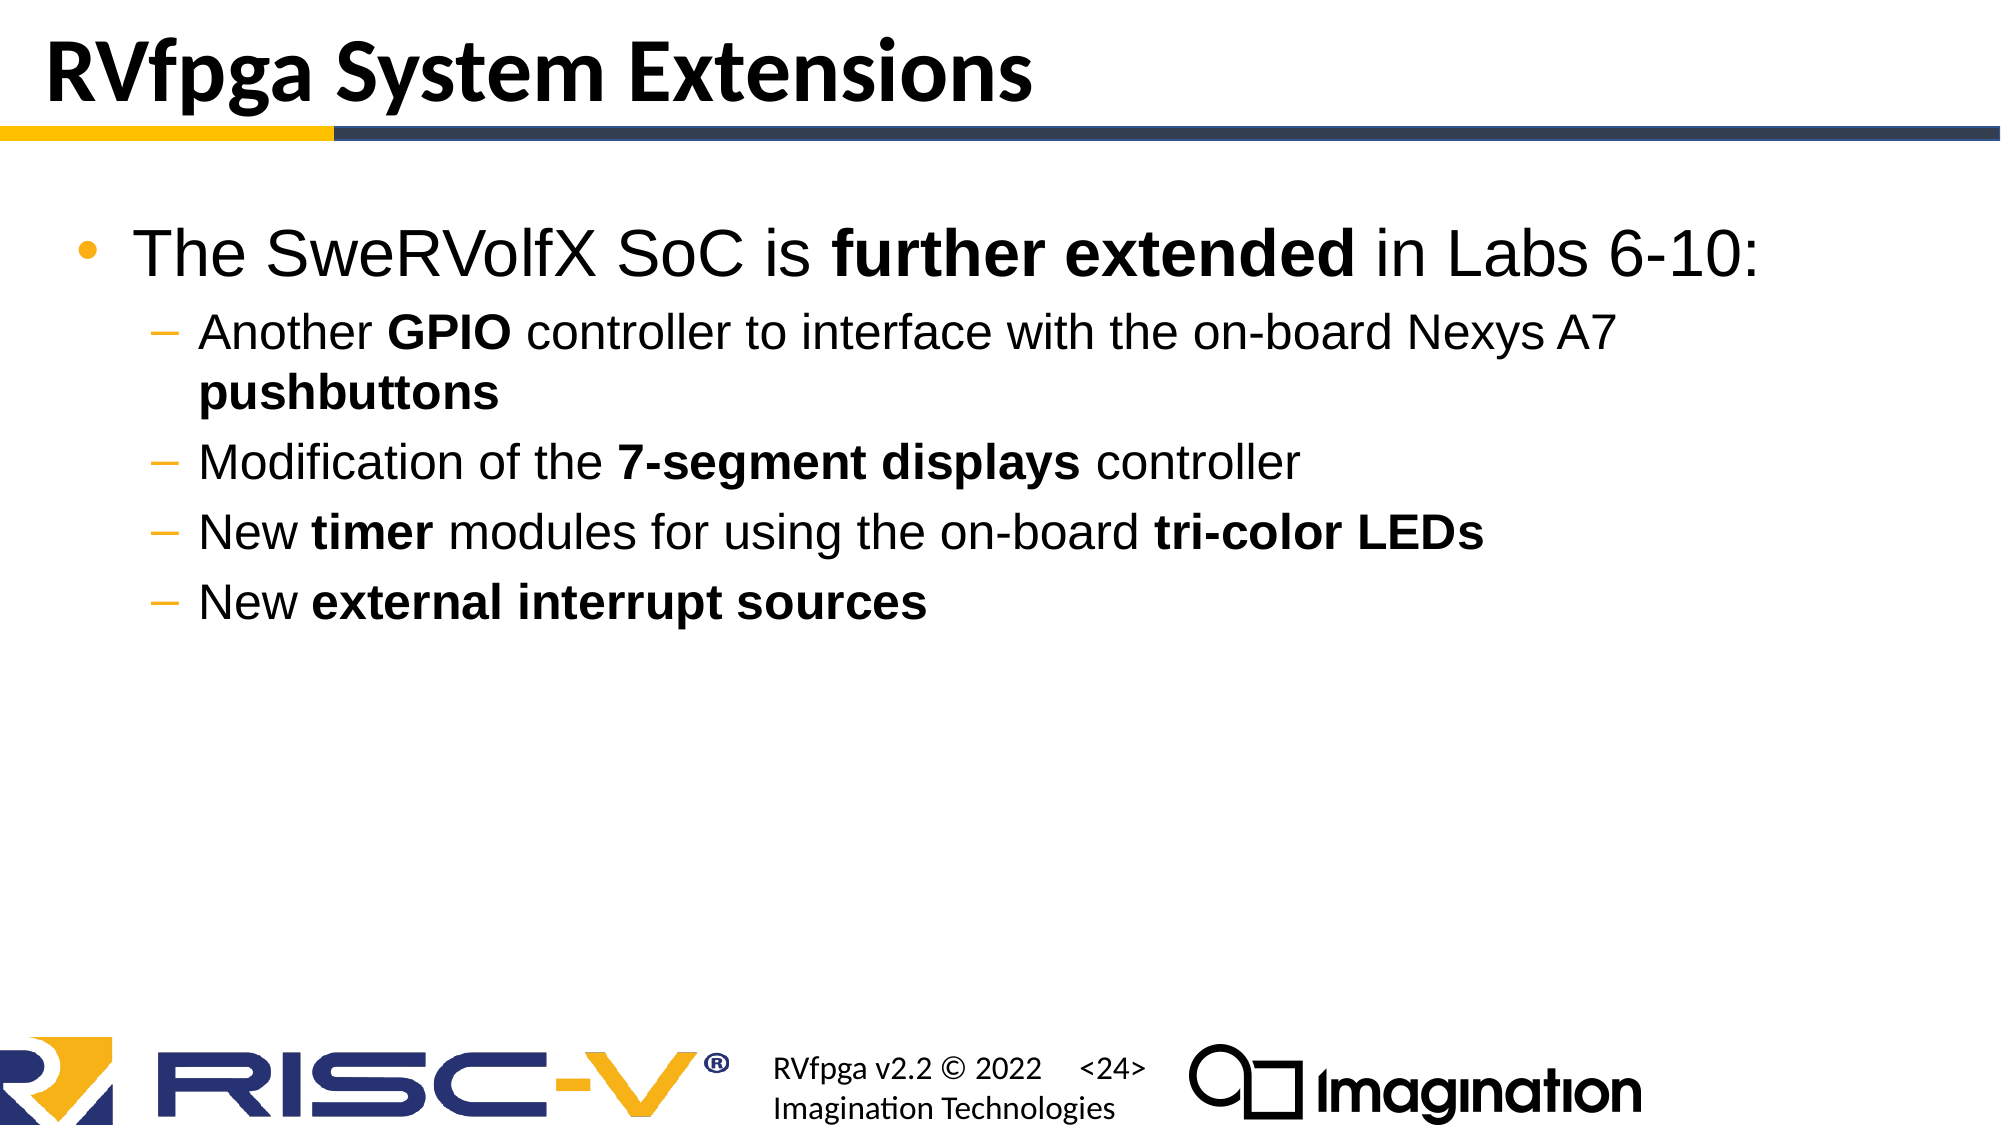

# RVfpga System Extensions
The SweRVolfX SoC is further extended in Labs 6-10:
Another GPIO controller to interface with the on-board Nexys A7 pushbuttons
Modification of the 7-segment displays controller
New timer modules for using the on-board tri-color LEDs
New external interrupt sources